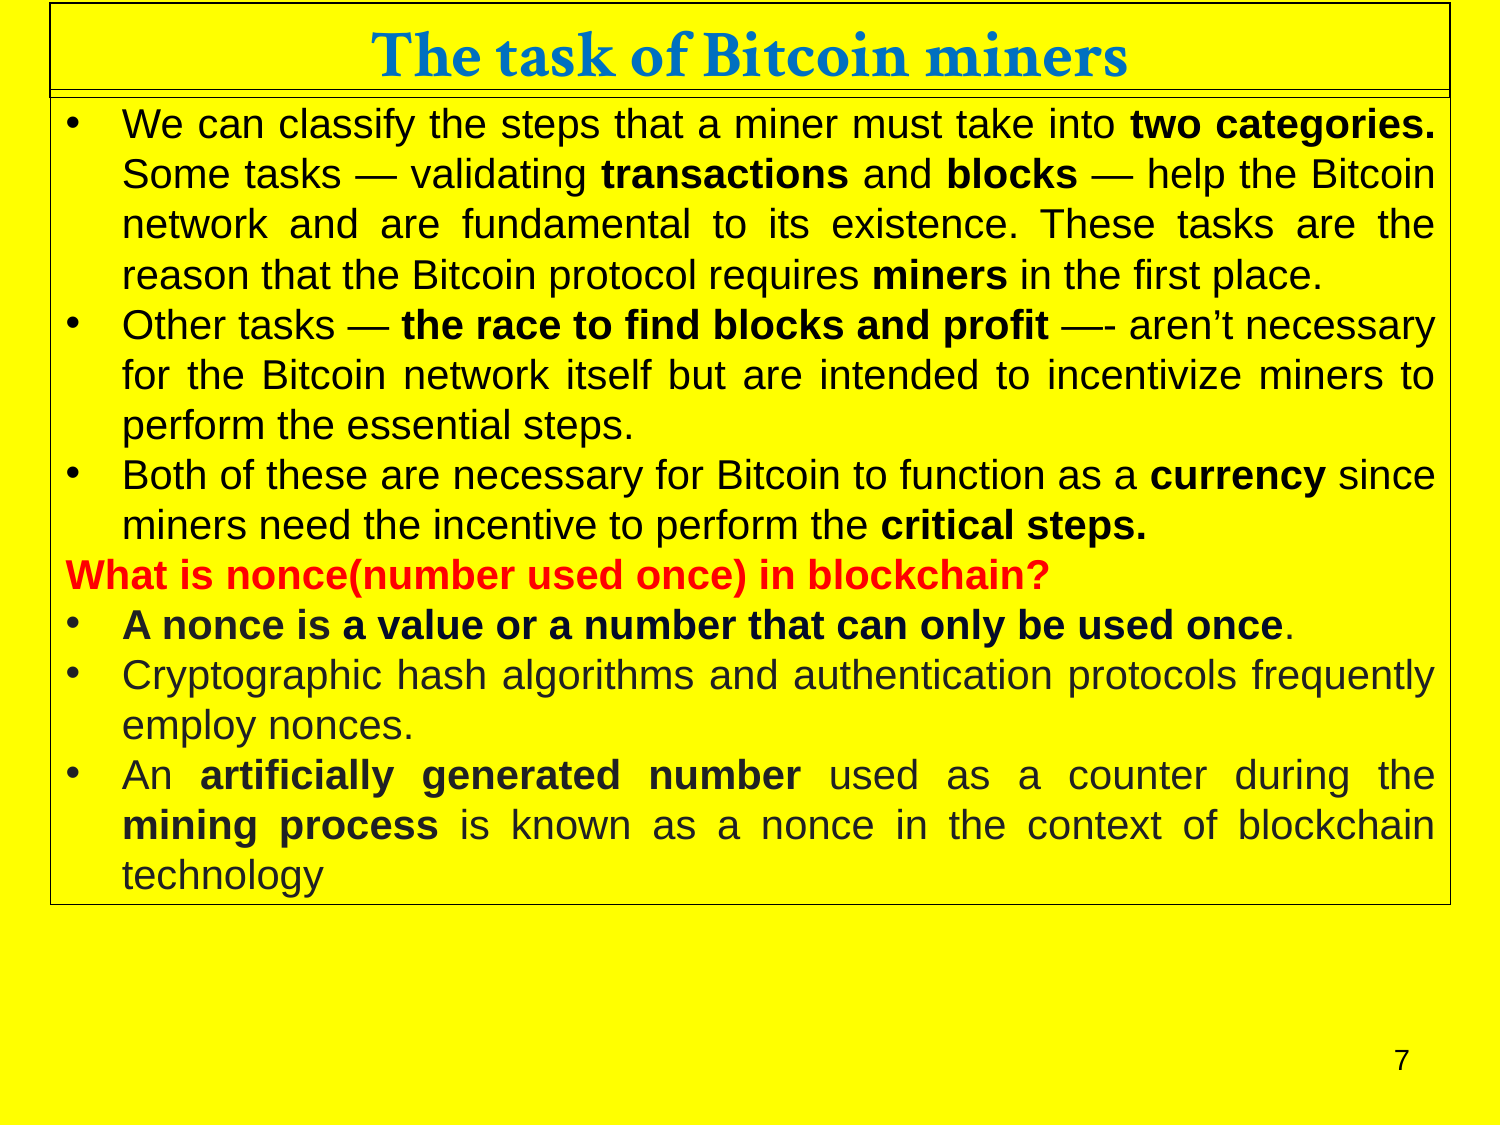

The task of Bitcoin miners
We can classify the steps that a miner must take into two categories. Some tasks — validating transactions and blocks — help the Bitcoin network and are fundamental to its existence. These tasks are the reason that the Bitcoin protocol requires miners in the first place.
Other tasks — the race to find blocks and profit —‐ aren’t necessary for the Bitcoin network itself but are intended to incentivize miners to perform the essential steps.
Both of these are necessary for Bitcoin to function as a currency since miners need the incentive to perform the critical steps.
What is nonce(number used once) in blockchain?
A nonce is a value or a number that can only be used once.
Cryptographic hash algorithms and authentication protocols frequently employ nonces.
An artificially generated number used as a counter during the mining process is known as a nonce in the context of blockchain technology
7